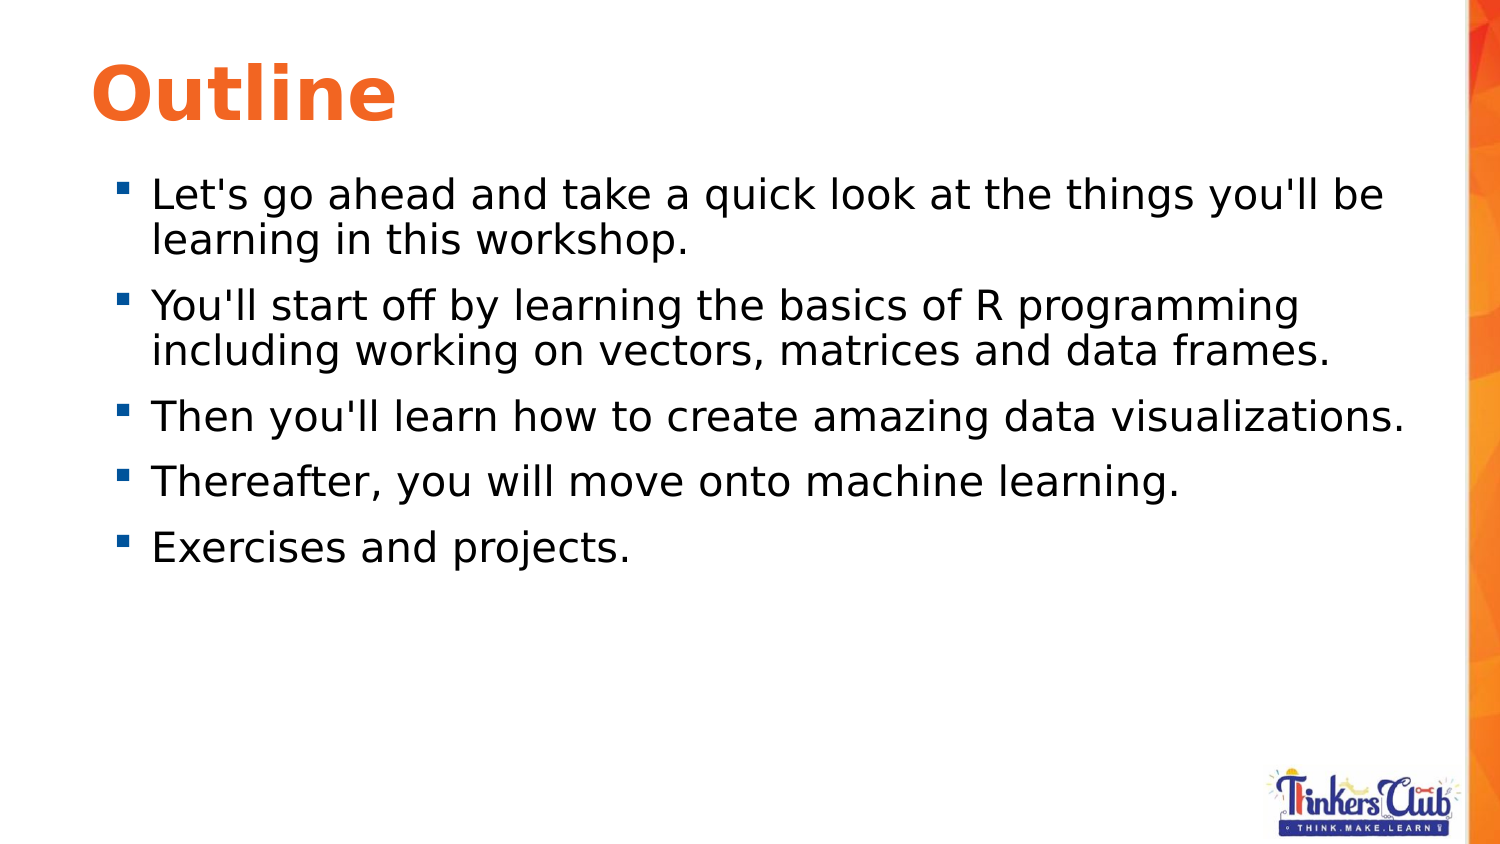

Outline
Let's go ahead and take a quick look at the things you'll be learning in this workshop.
You'll start off by learning the basics of R programming including working on vectors, matrices and data frames.
Then you'll learn how to create amazing data visualizations.
Thereafter, you will move onto machine learning.
Exercises and projects.